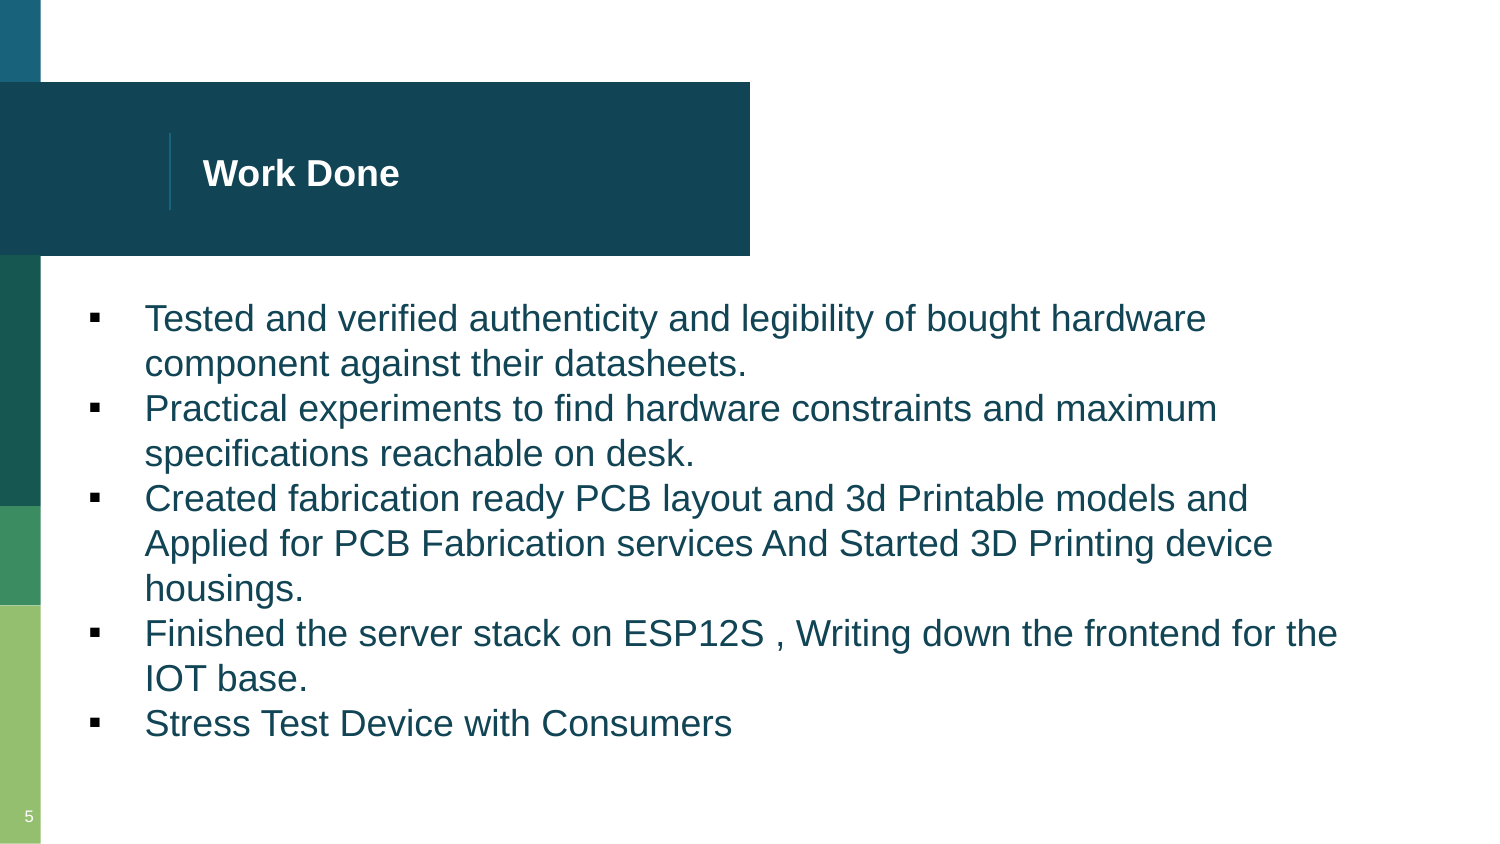

# Work Done
Tested and verified authenticity and legibility of bought hardware component against their datasheets.
Practical experiments to find hardware constraints and maximum specifications reachable on desk.
Created fabrication ready PCB layout and 3d Printable models and Applied for PCB Fabrication services And Started 3D Printing device housings.
Finished the server stack on ESP12S , Writing down the frontend for the IOT base.
Stress Test Device with Consumers

5